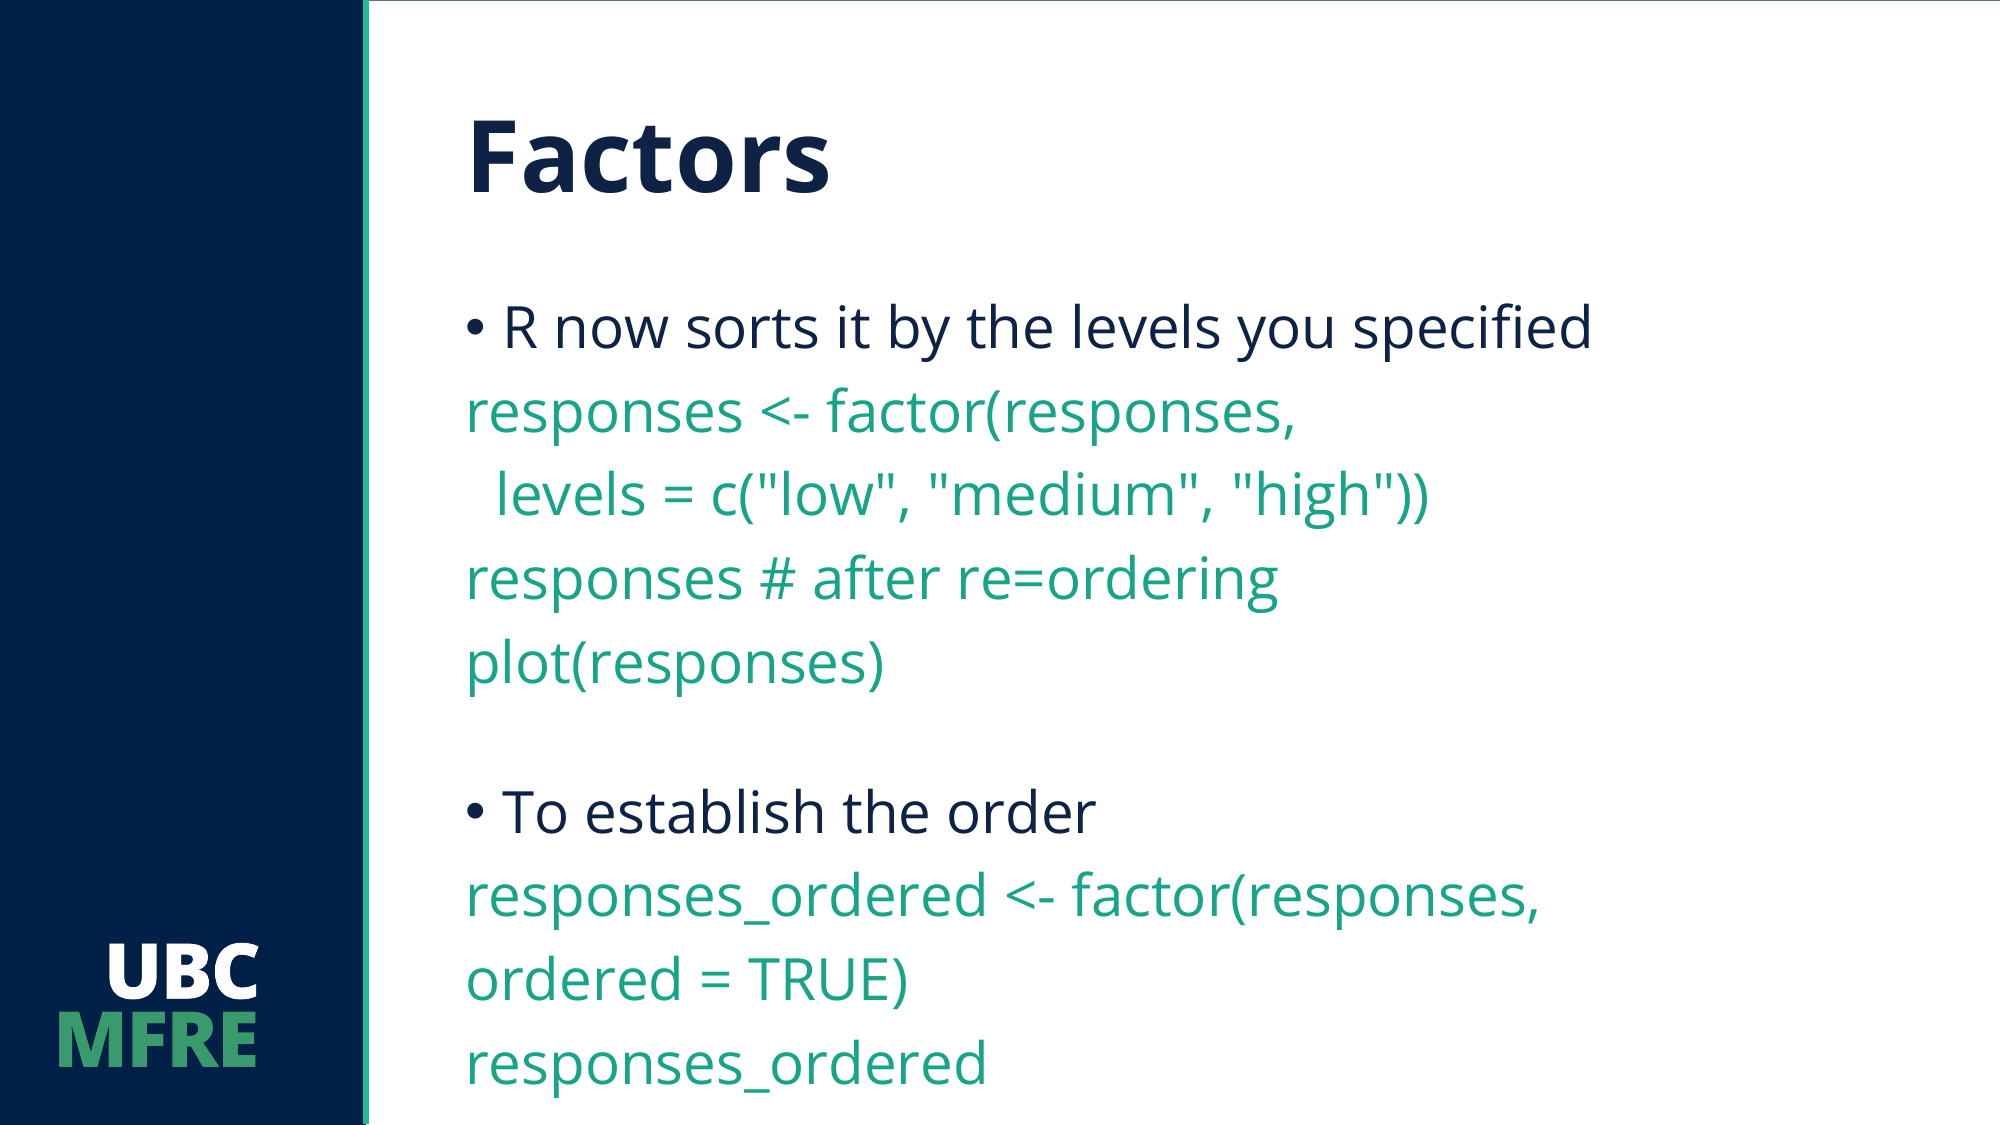

# Factors
R now sorts it by the levels you specified
responses <- factor(responses,
  levels = c("low", "medium", "high"))
responses # after re=ordering
plot(responses)

To establish the order
responses_ordered <- factor(responses,
ordered = TRUE)
responses_ordered